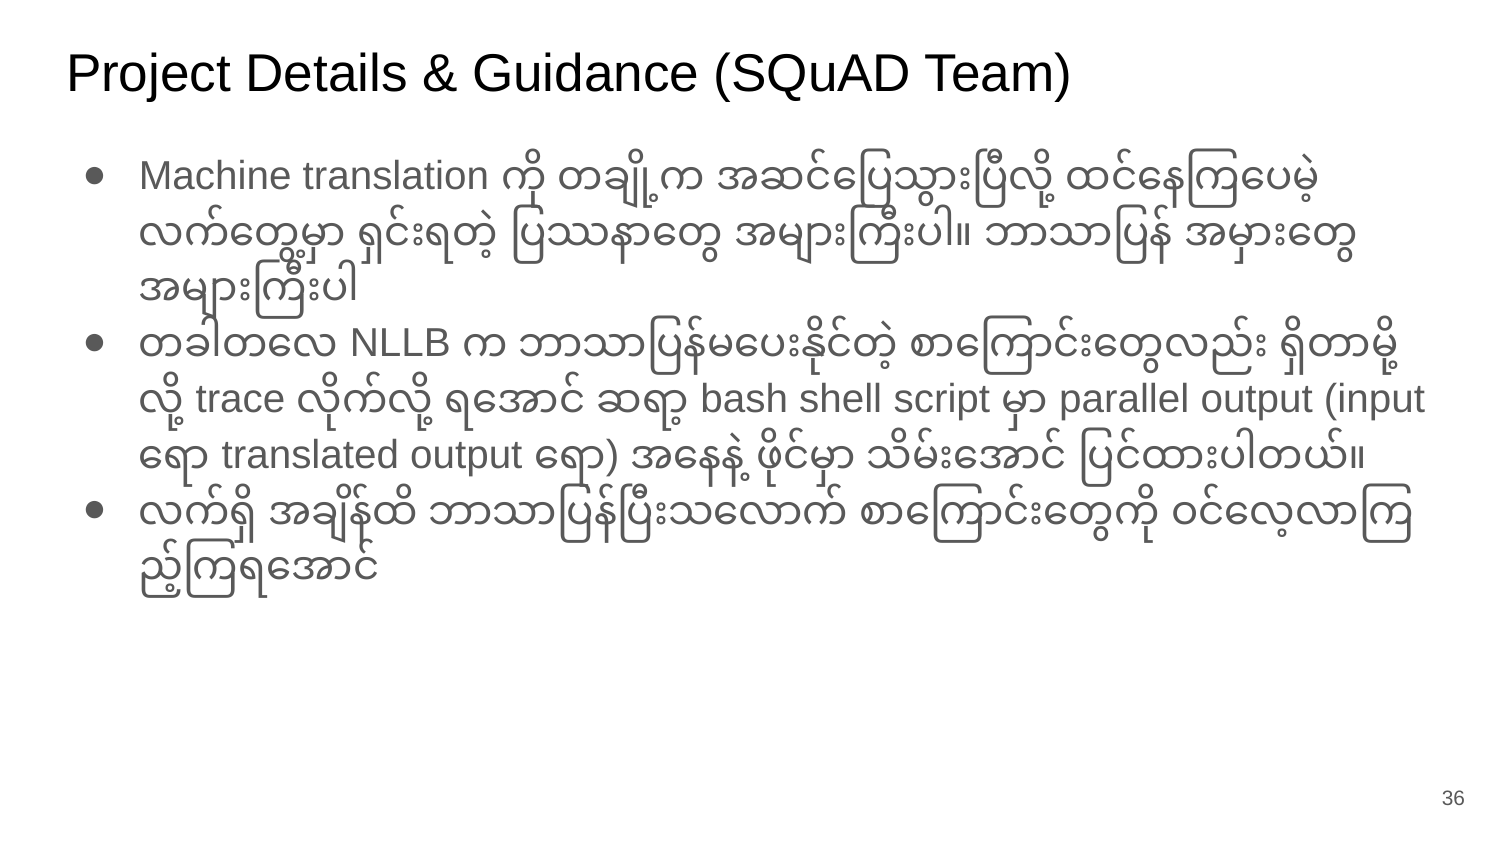

# Project Details & Guidance (SQuAD Team)
Machine translation ကို တချို့က အဆင်ပြေသွားပြီလို့ ထင်နေကြပေမဲ့ လက်တွေ့မှာ ရှင်းရတဲ့ ပြဿနာတွေ အများကြီးပါ။ ဘာသာပြန် အမှားတွေ အများကြီးပါ
တခါတလေ NLLB က ဘာသာပြန်မပေးနိုင်တဲ့ စာကြောင်းတွေလည်း ရှိတာမို့လို့ trace လိုက်လို့ ရအောင် ဆရာ့ bash shell script မှာ parallel output (input ရော translated output ရော) အနေနဲ့ ဖိုင်မှာ သိမ်းအောင် ပြင်ထားပါတယ်။
လက်ရှိ အချိန်ထိ ဘာသာပြန်ပြီးသလောက် စာကြောင်းတွေကို ဝင်လေ့လာကြည့်ကြရအောင်
36